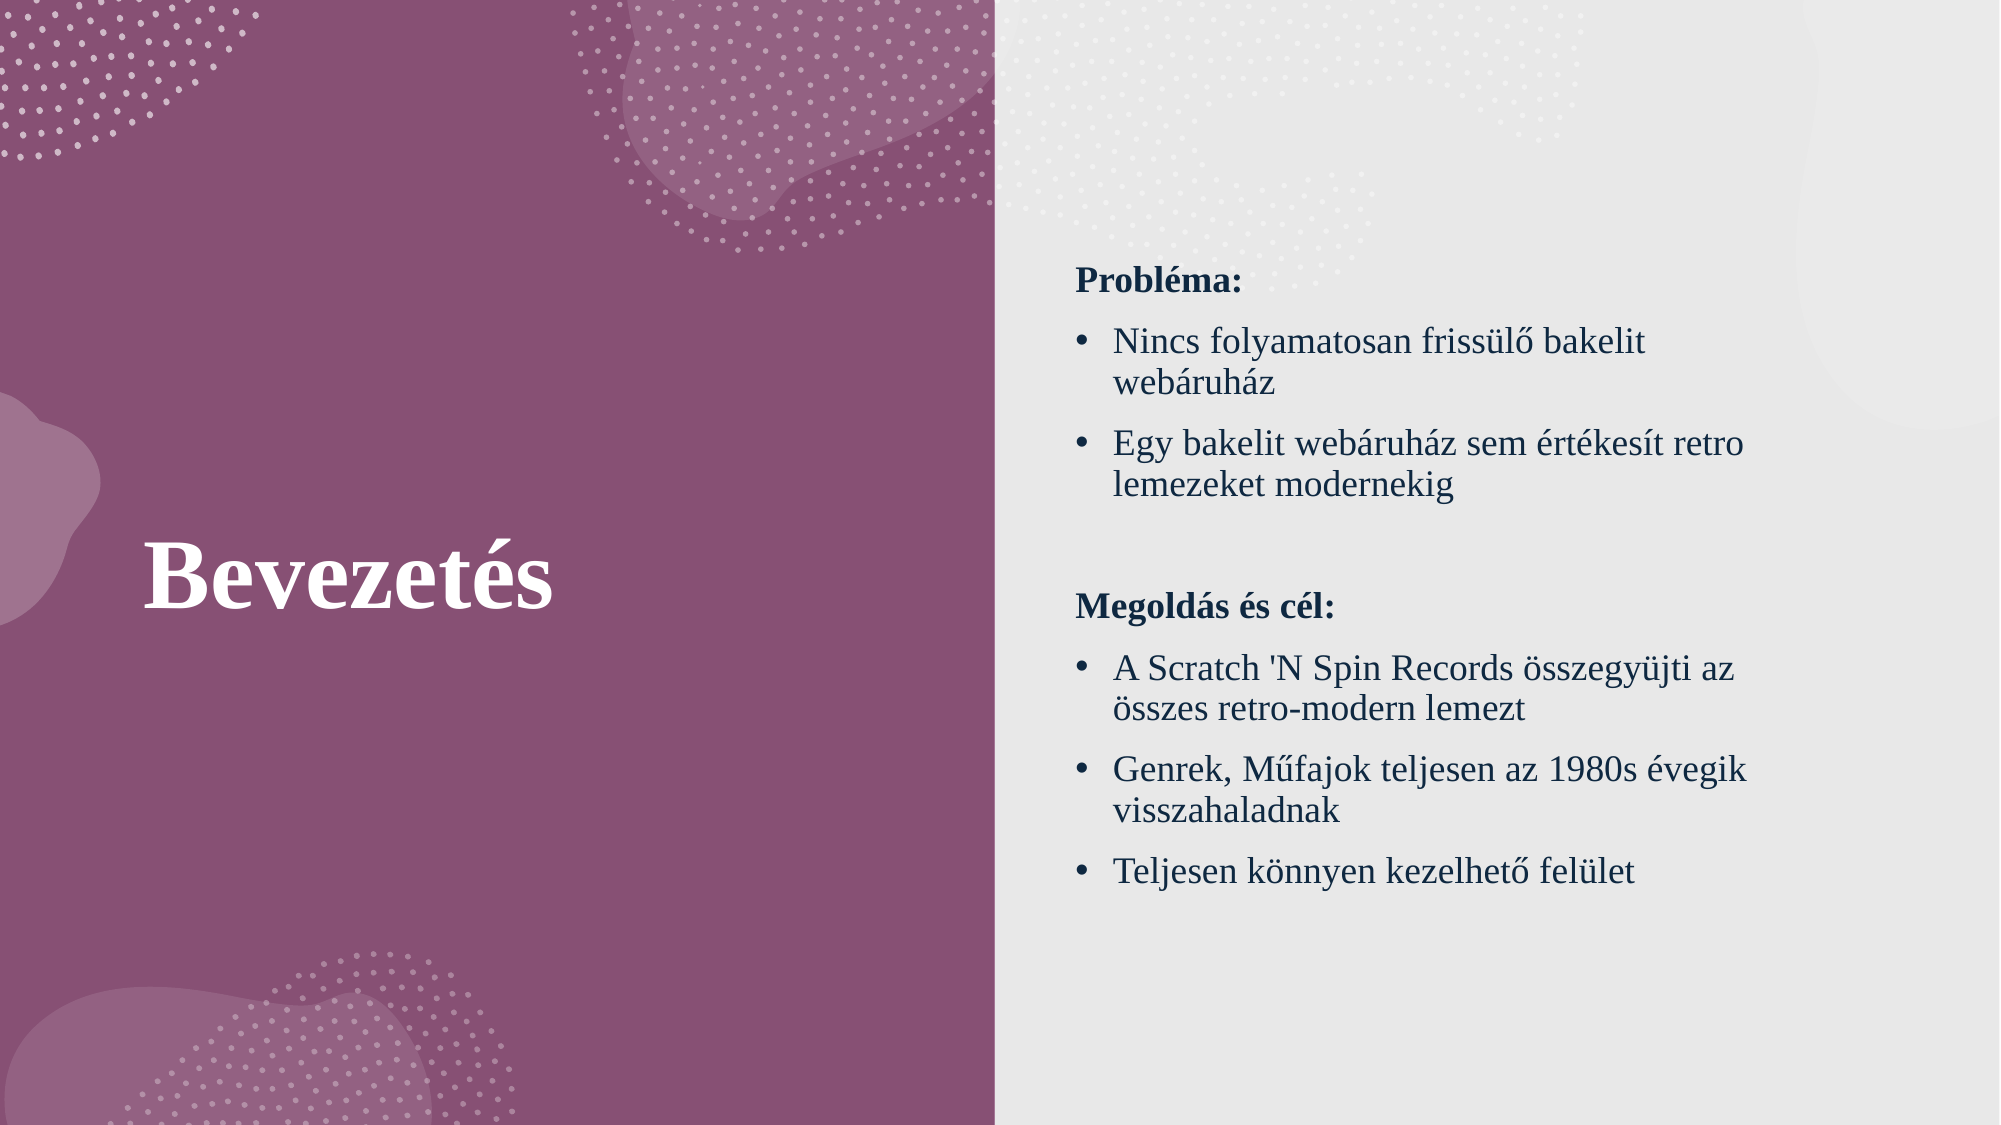

Probléma:
Nincs folyamatosan frissülő bakelit webáruház
Egy bakelit webáruház sem értékesít retro lemezeket modernekig

Megoldás és cél:
A Scratch 'N Spin Records összegyüjti az összes retro-modern lemezt
Genrek, Műfajok teljesen az 1980s évegik visszahaladnak
Teljesen könnyen kezelhető felület
# Bevezetés